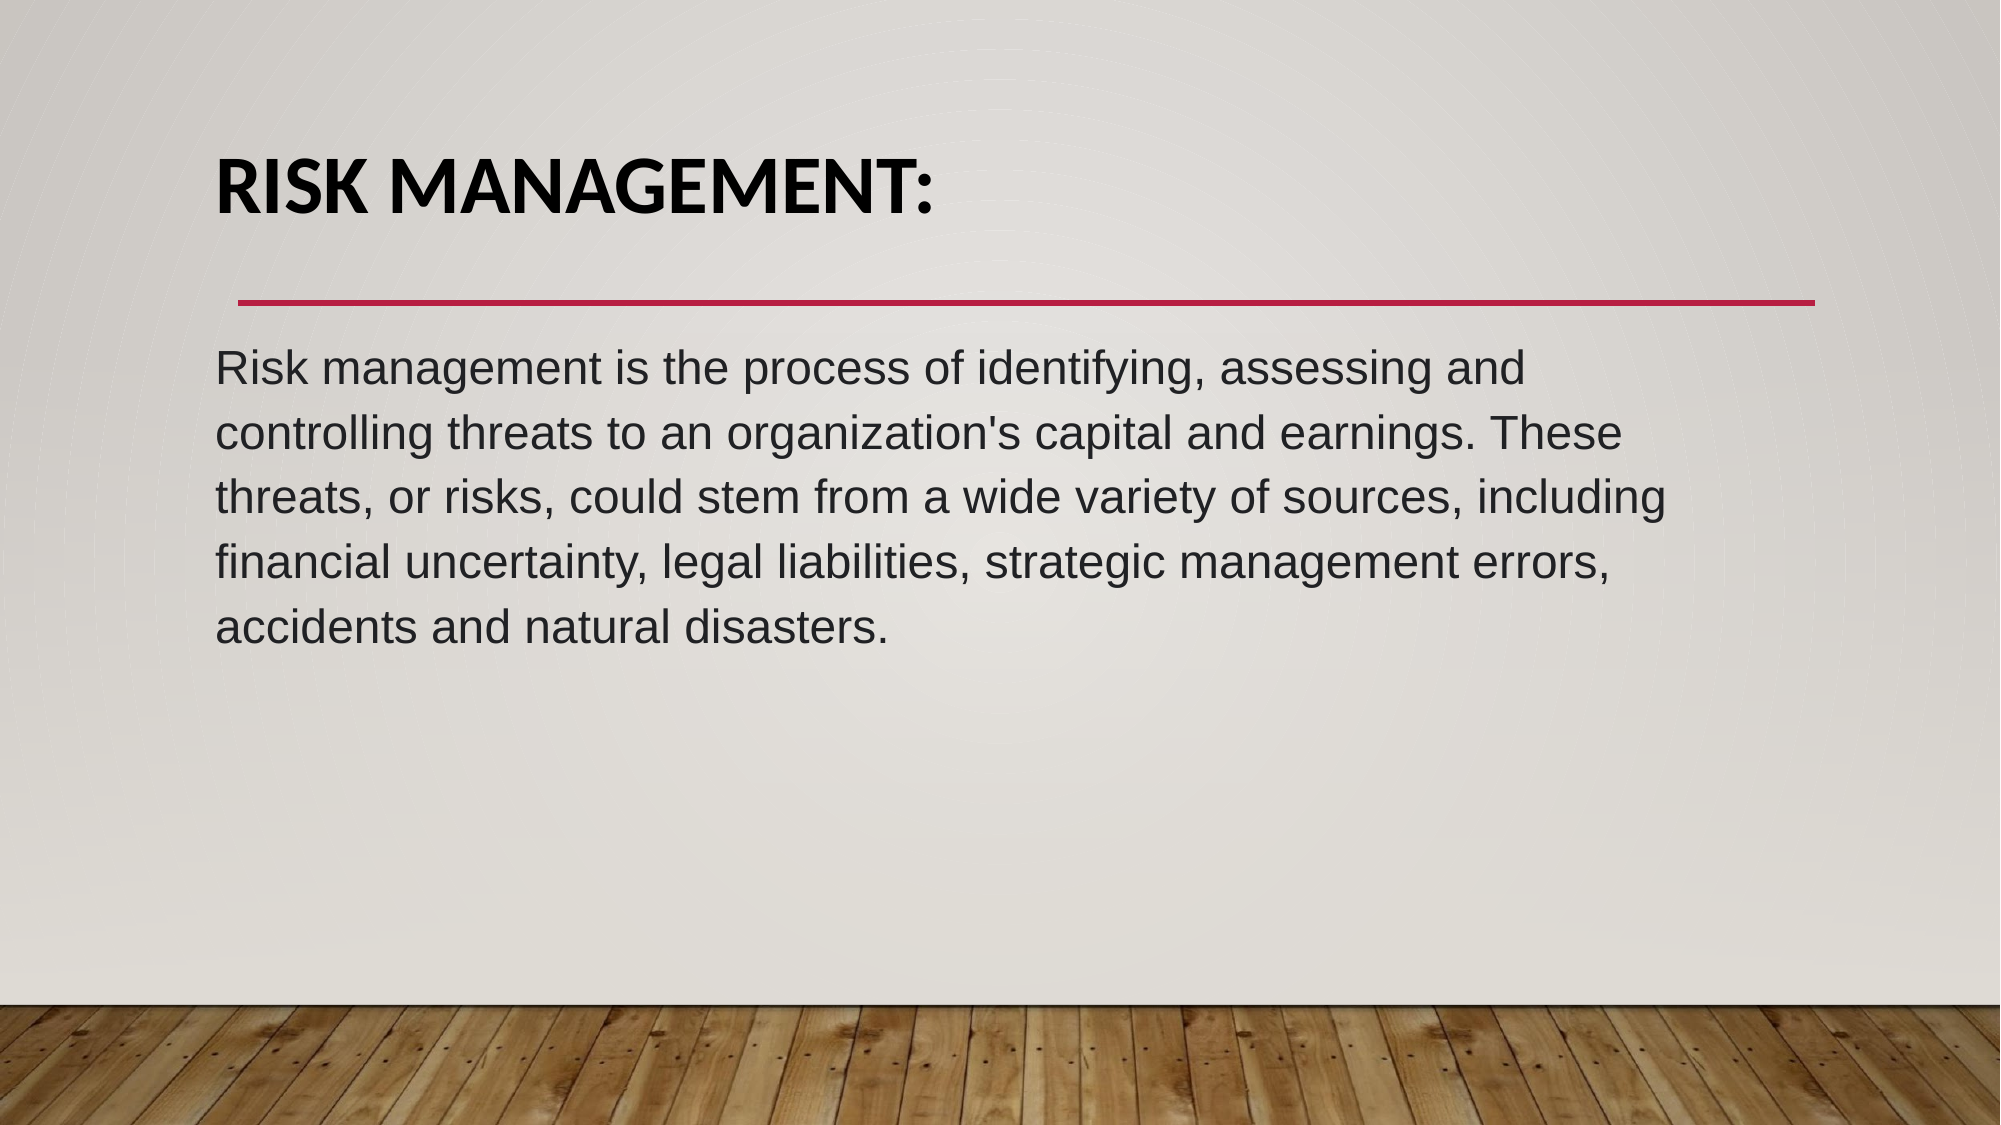

# RISK MANAGEMENT:
Risk management is the process of identifying, assessing and controlling threats to an organization's capital and earnings. These threats, or risks, could stem from a wide variety of sources, including financial uncertainty, legal liabilities, strategic management errors, accidents and natural disasters.